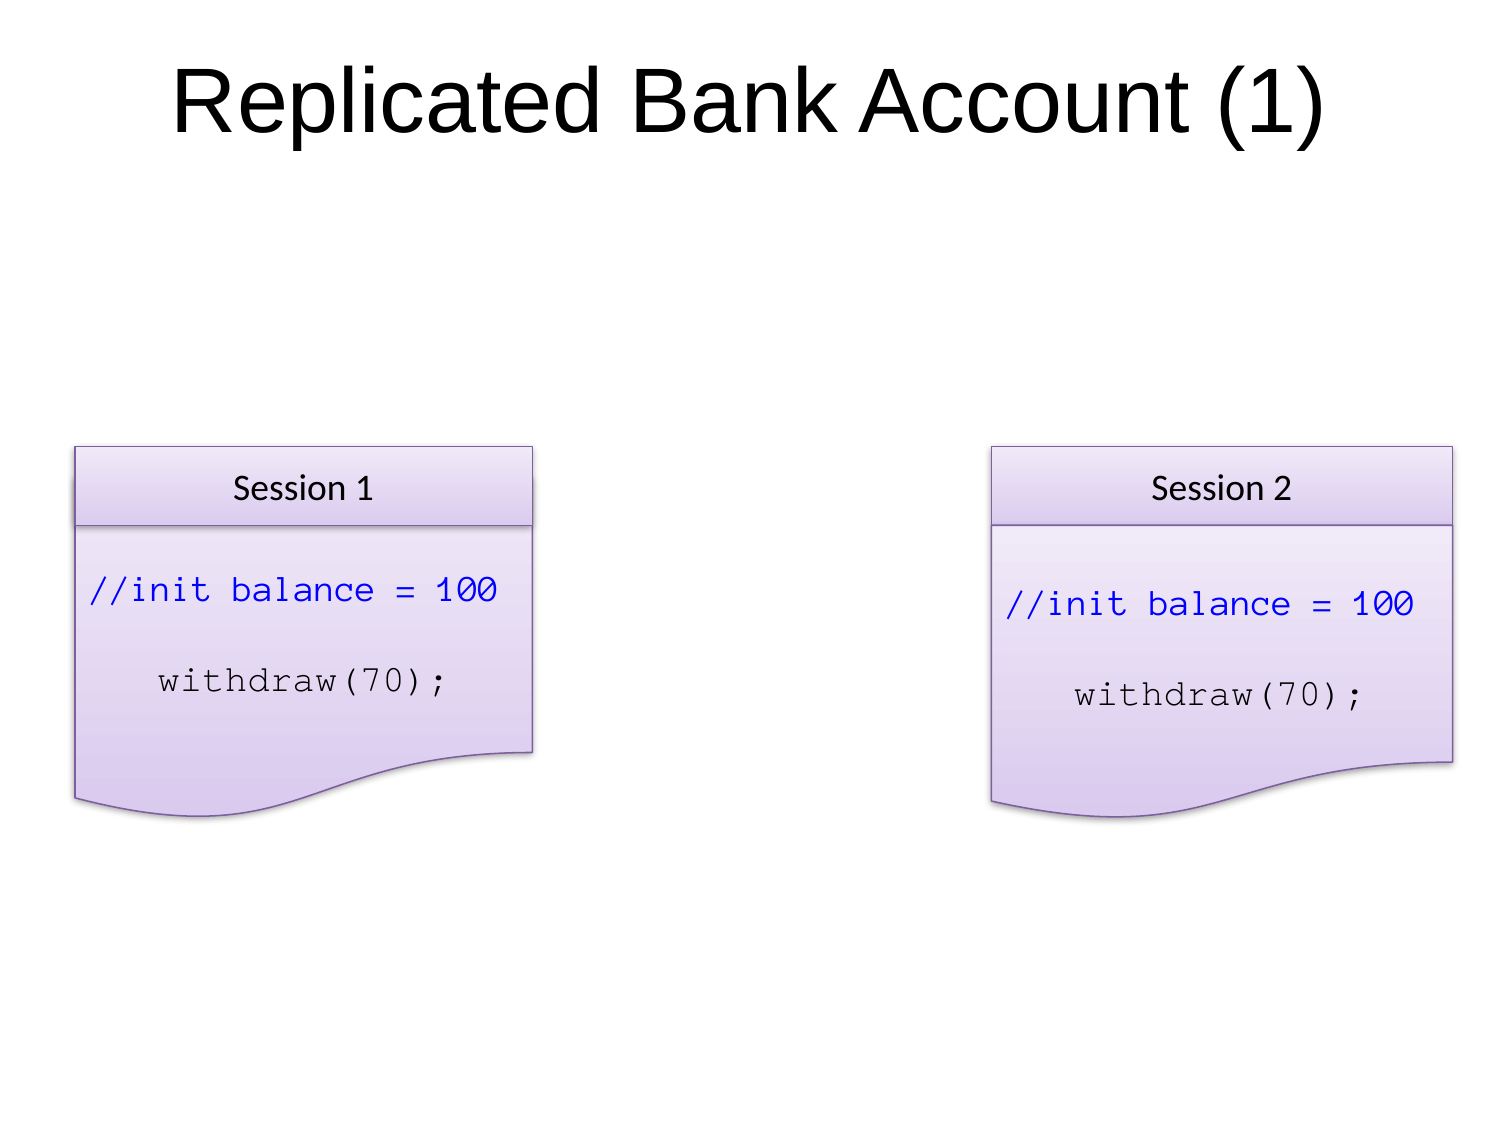

# Replicated Bank Account (1)
Session 1

//init balance = 100

   withdraw(70);
Session 2

//init balance = 100

   withdraw(70);